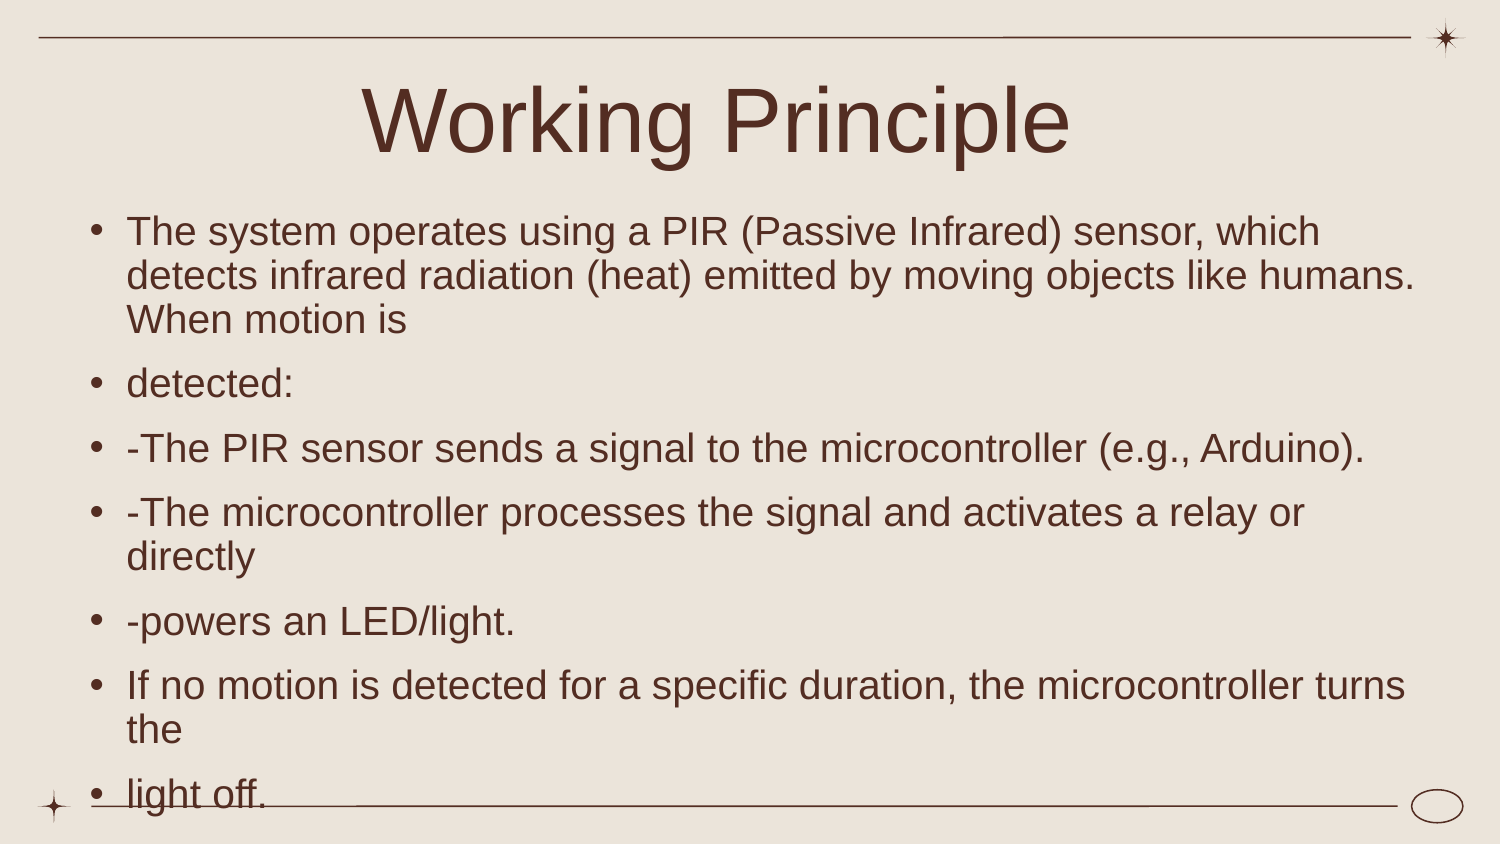

# Working Principle
The system operates using a PIR (Passive Infrared) sensor, which detects infrared radiation (heat) emitted by moving objects like humans. When motion is
detected:
-The PIR sensor sends a signal to the microcontroller (e.g., Arduino).
-The microcontroller processes the signal and activates a relay or directly
-powers an LED/light.
If no motion is detected for a specific duration, the microcontroller turns the
light off.